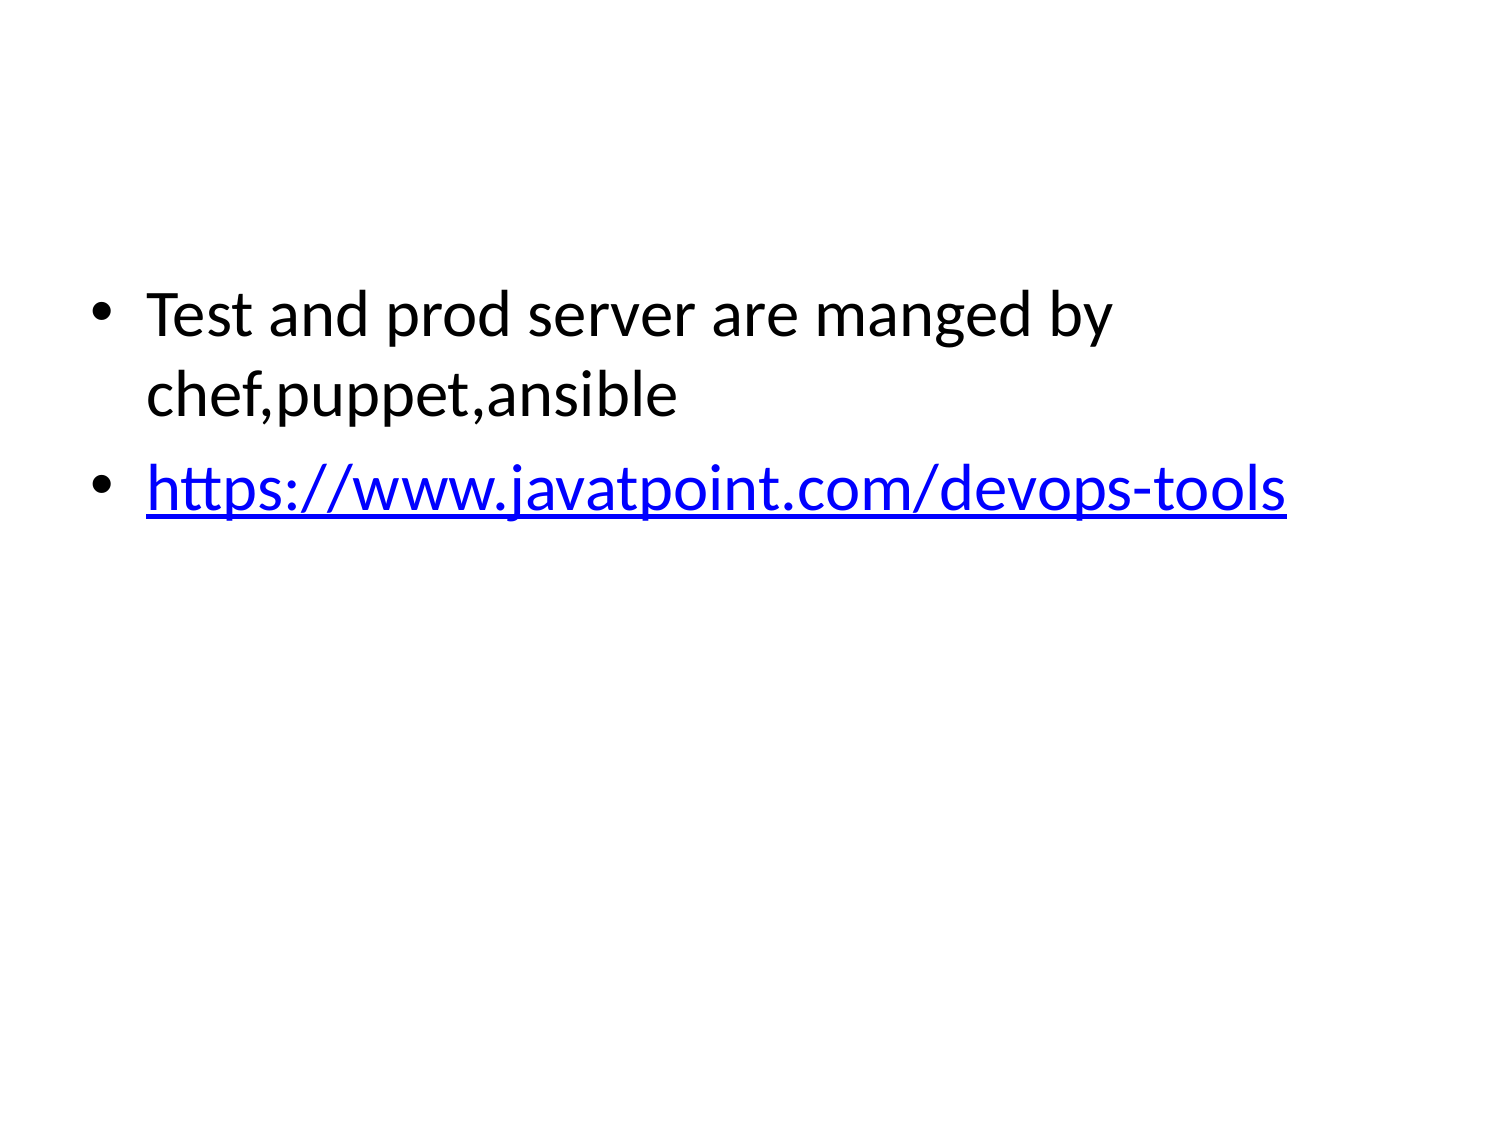

#
Test and prod server are manged by chef,puppet,ansible
https://www.javatpoint.com/devops-tools